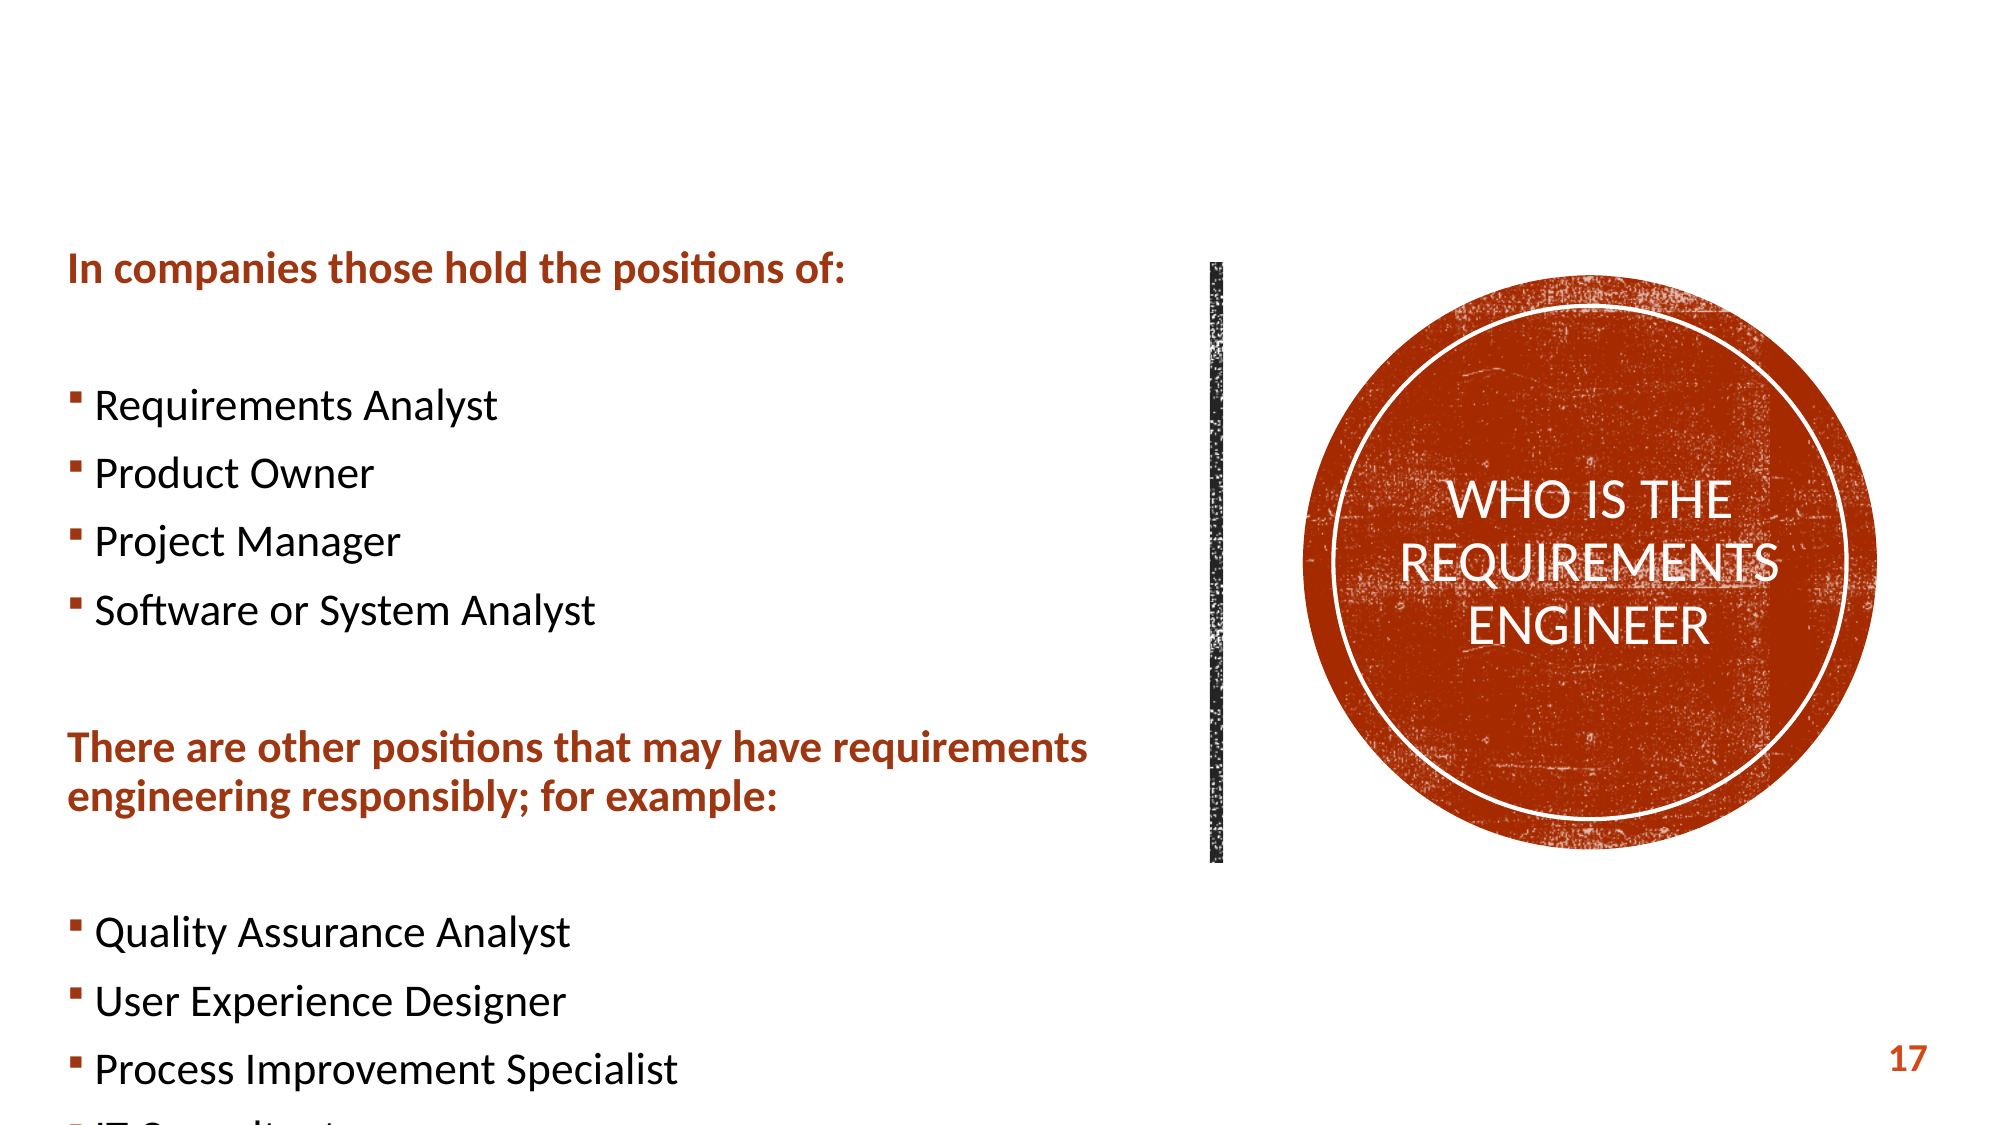

In companies those hold the positions of:

Requirements Analyst
Product Owner
Project Manager
Software or System Analyst

There are other positions that may have requirements engineering responsibly; for example:

Quality Assurance Analyst
User Experience Designer
Process Improvement Specialist
IT Consultant

# WHO IS THE Requirements Engineer

17